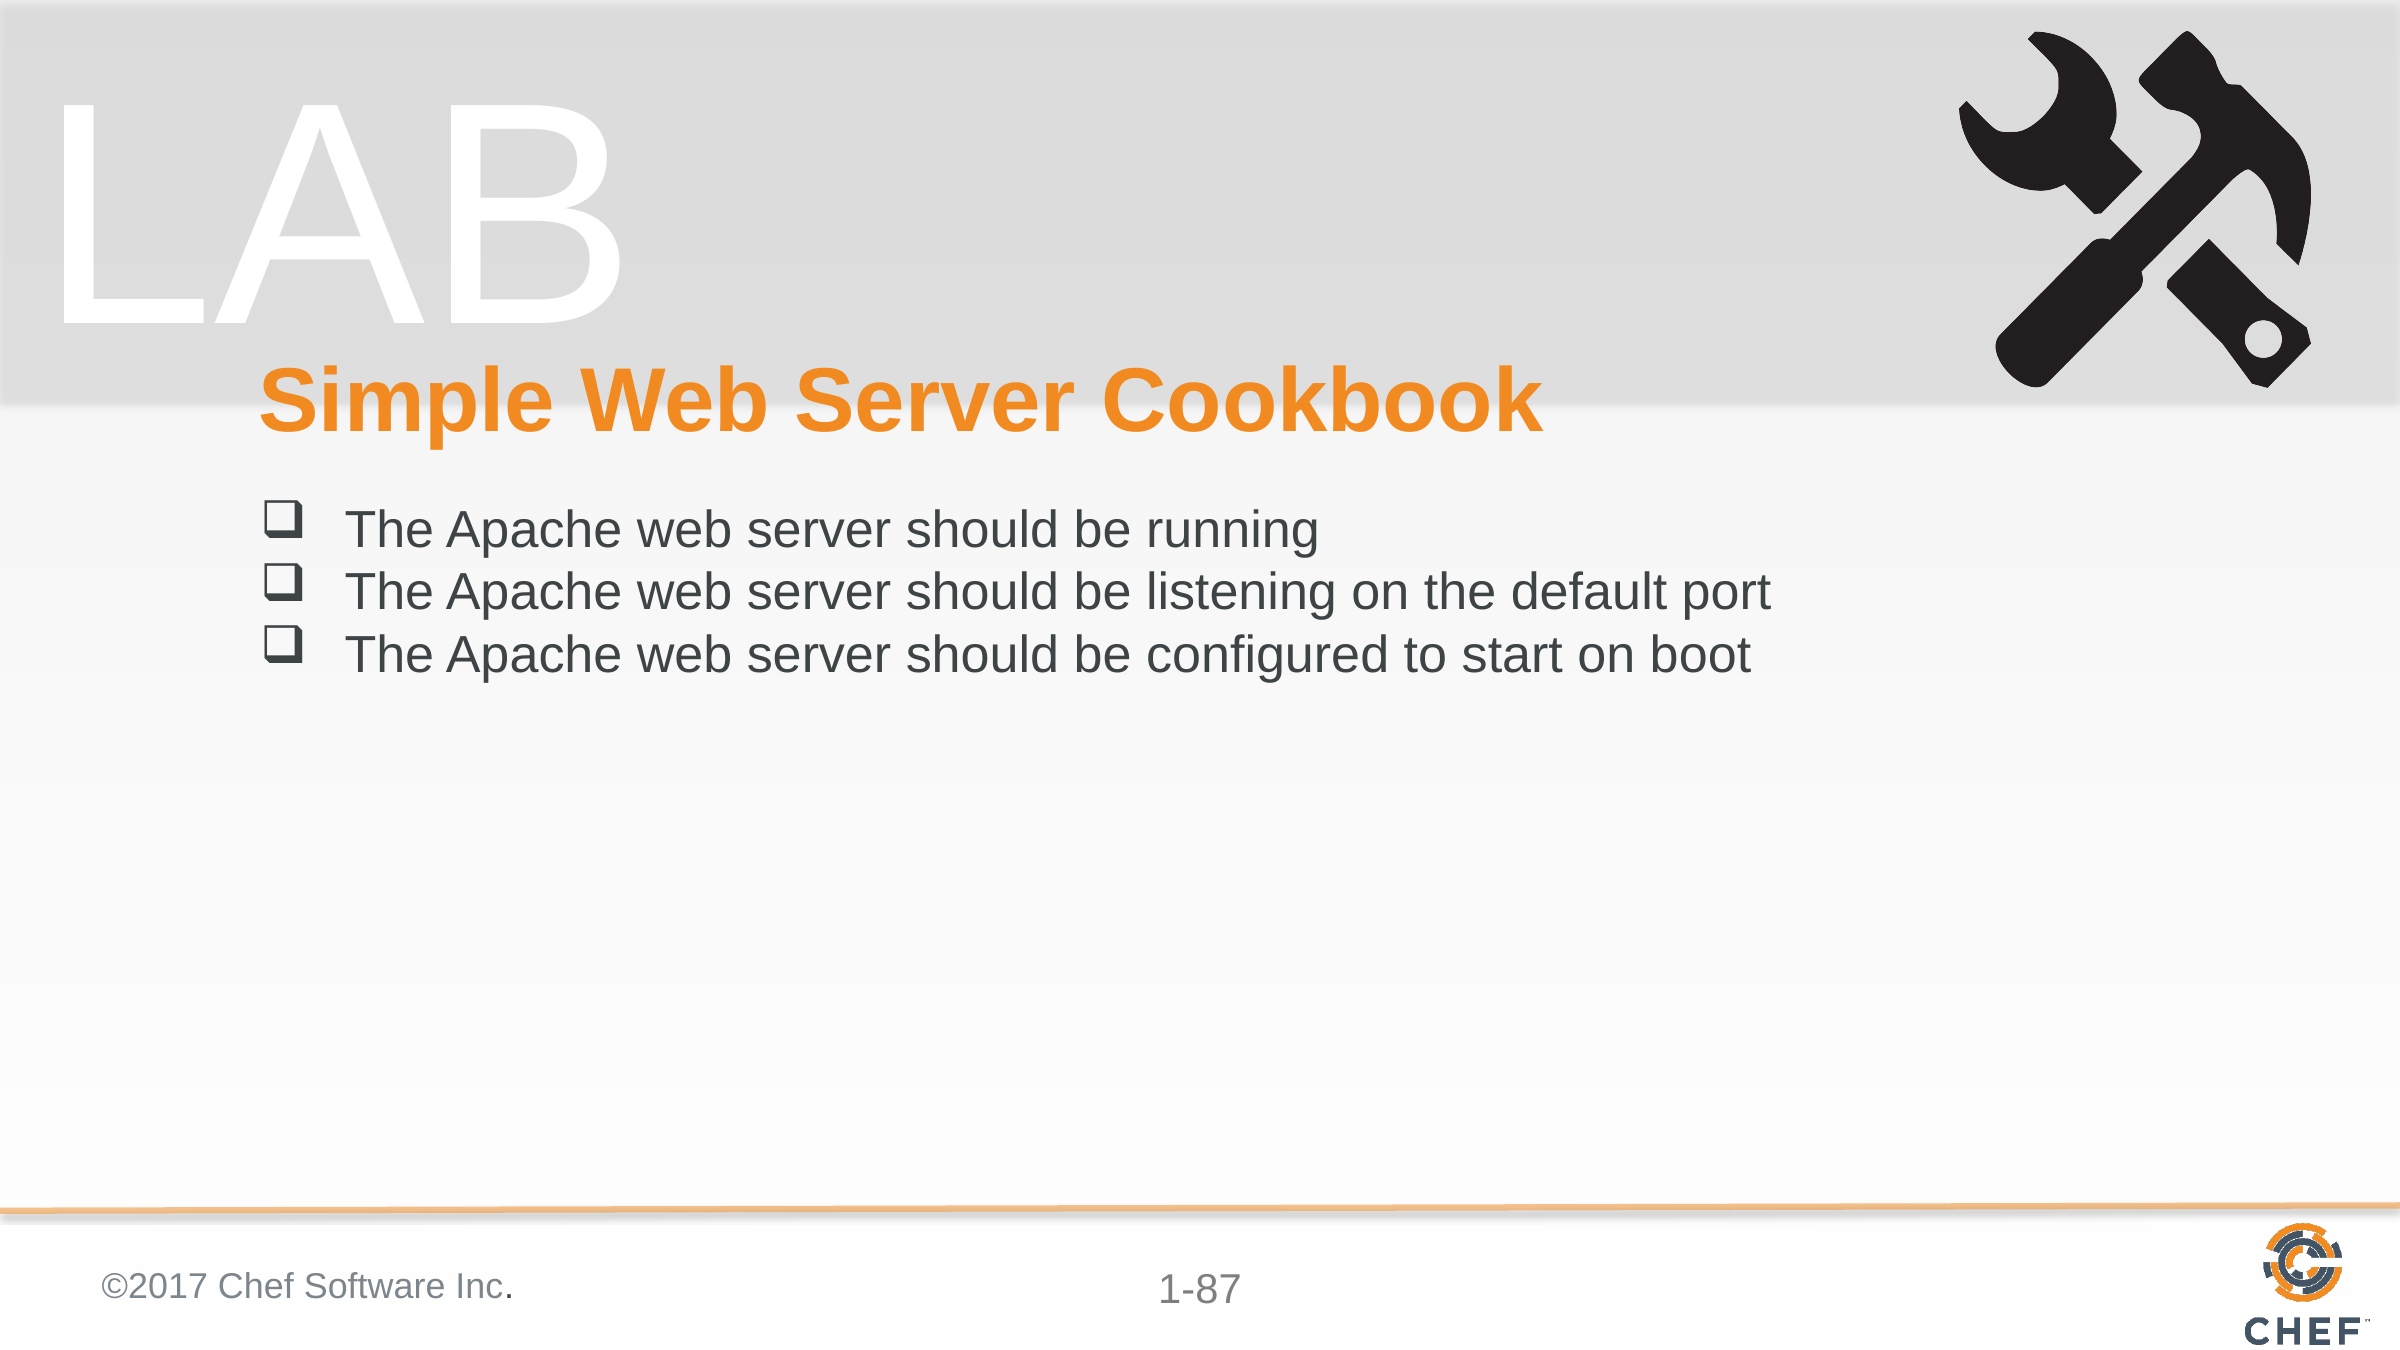

# Simple Web Server Cookbook
The Apache web server should be running
The Apache web server should be listening on the default port
The Apache web server should be configured to start on boot